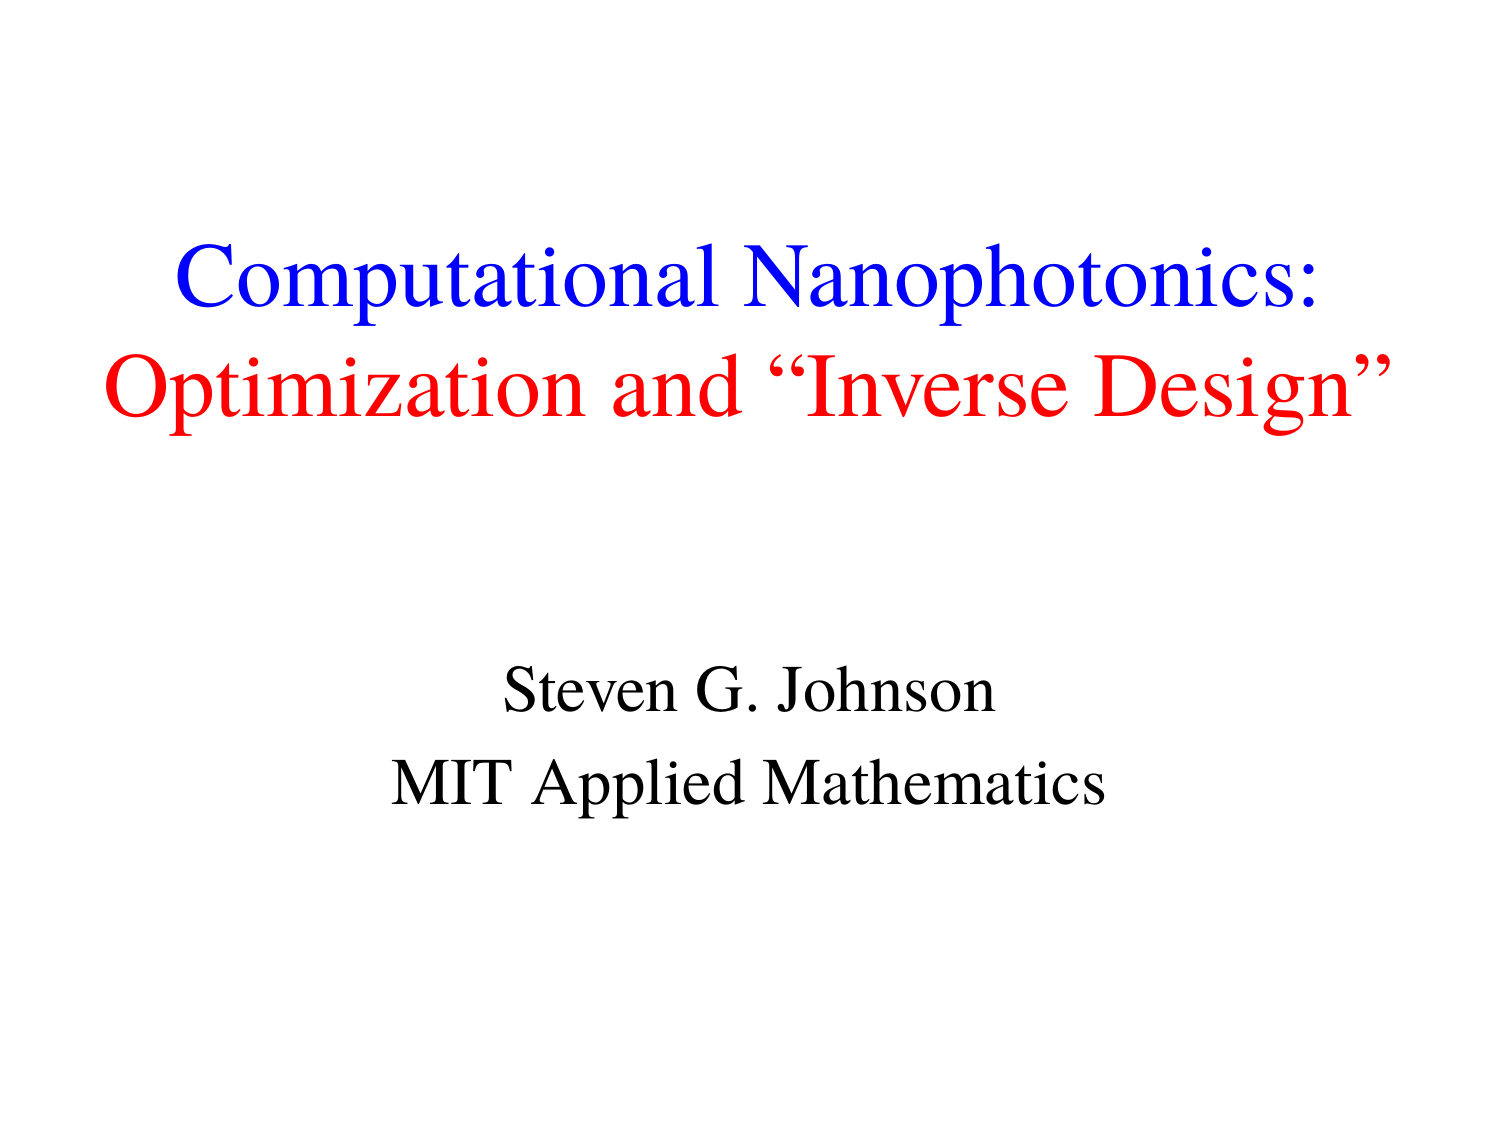

# Computational Nanophotonics: Optimization and “Inverse Design”
Steven G. Johnson
MIT Applied Mathematics